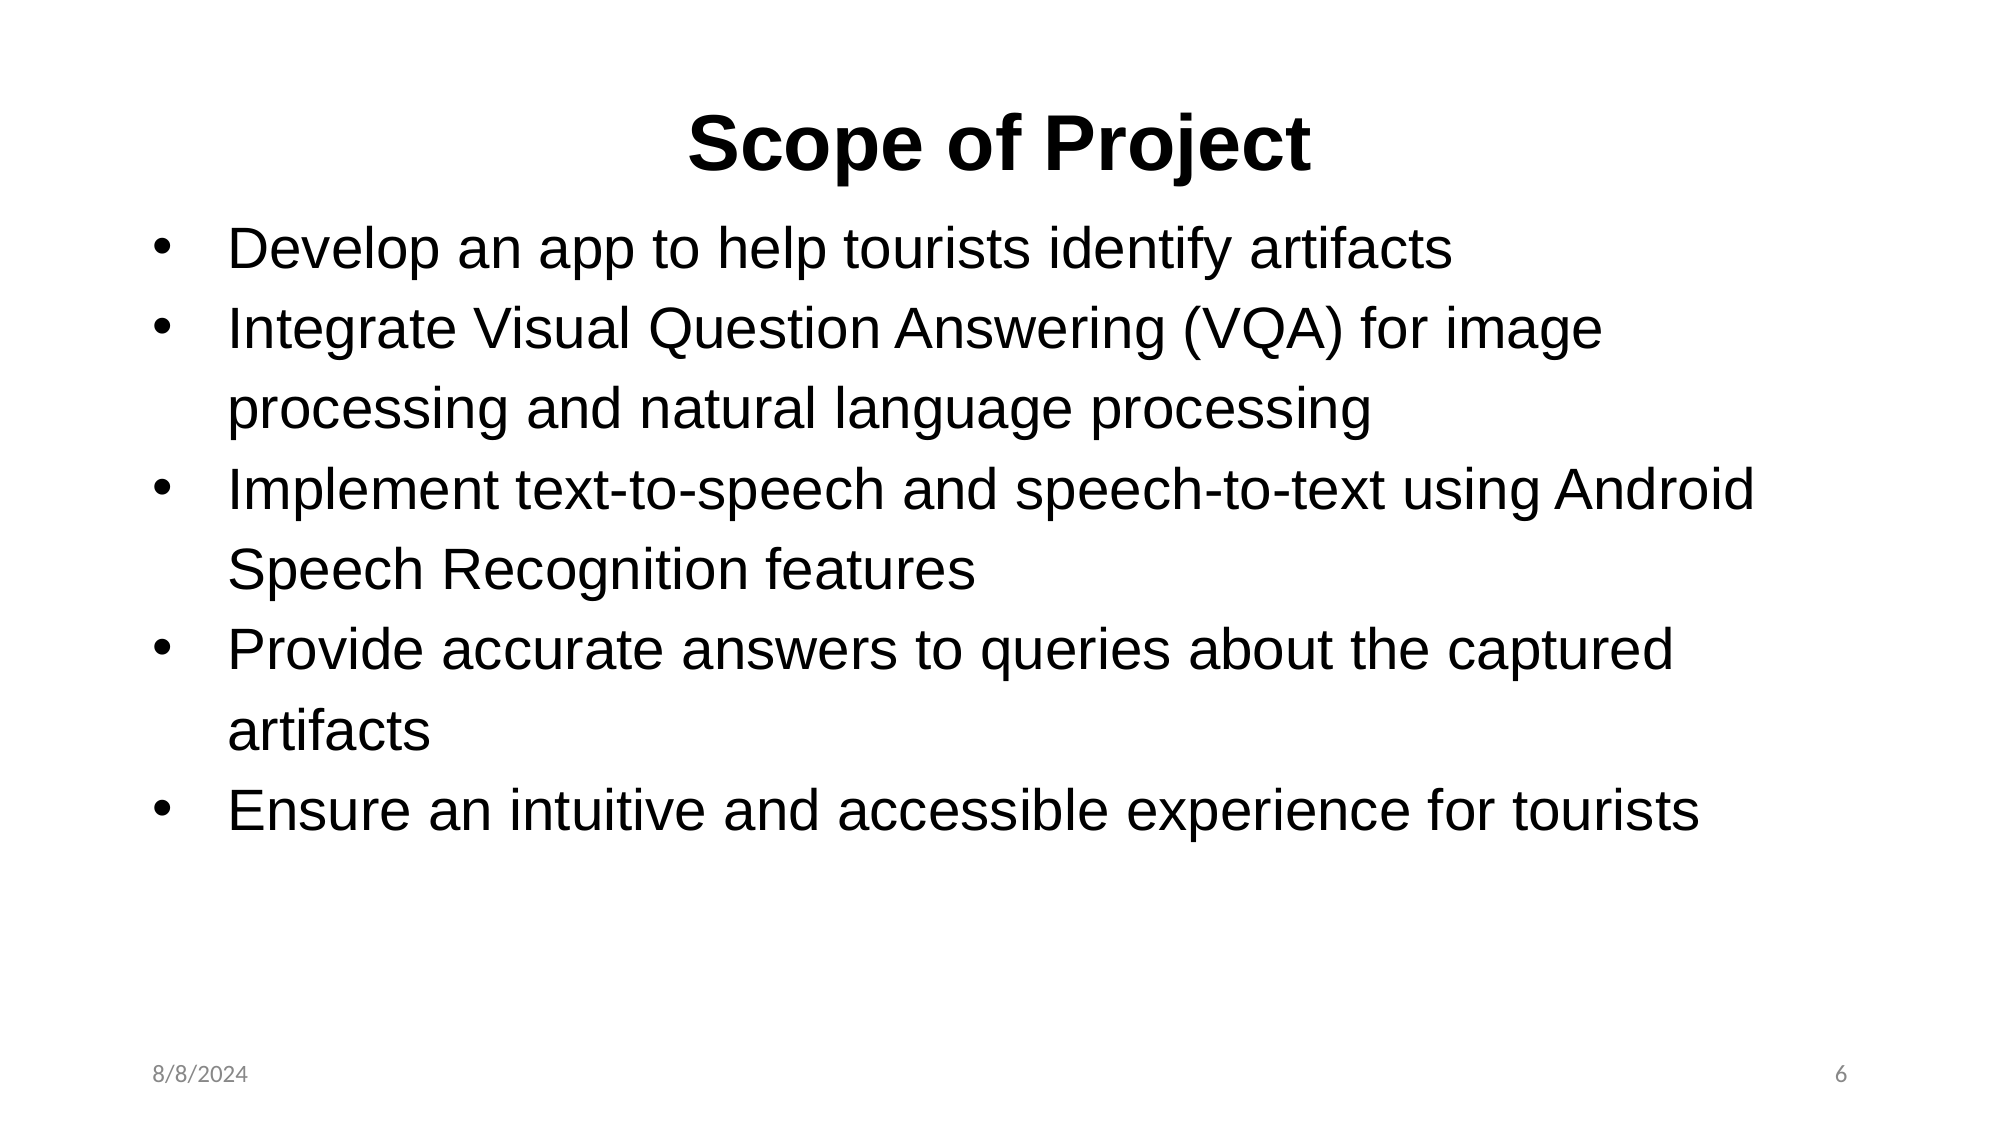

# Scope of Project
Develop an app to help tourists identify artifacts
Integrate Visual Question Answering (VQA) for image processing and natural language processing
Implement text-to-speech and speech-to-text using Android Speech Recognition features
Provide accurate answers to queries about the captured artifacts
Ensure an intuitive and accessible experience for tourists

8/8/2024
6